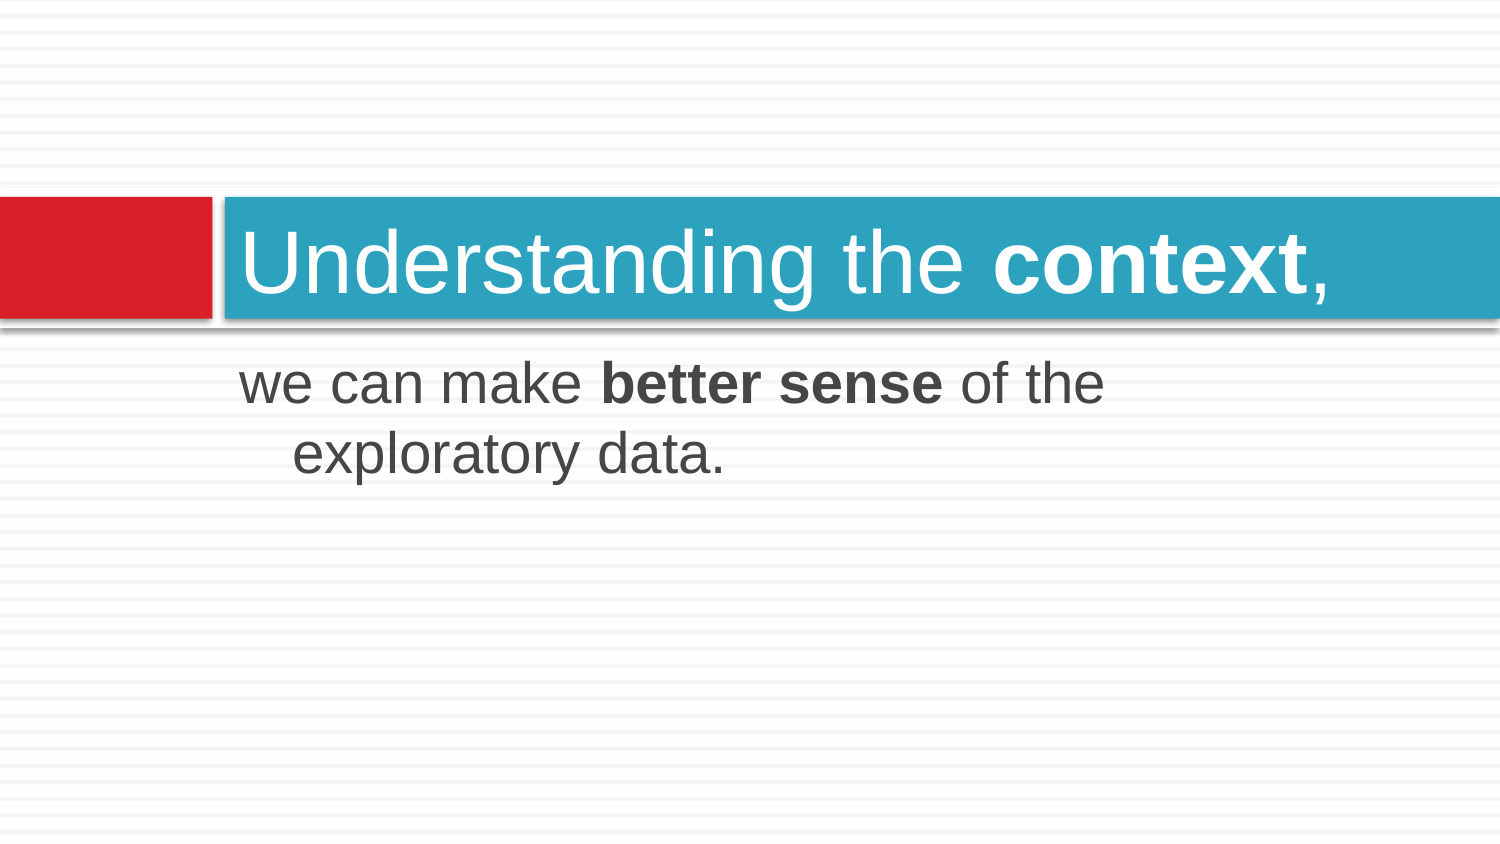

# Understanding the context,
we can make better sense of the exploratory data.